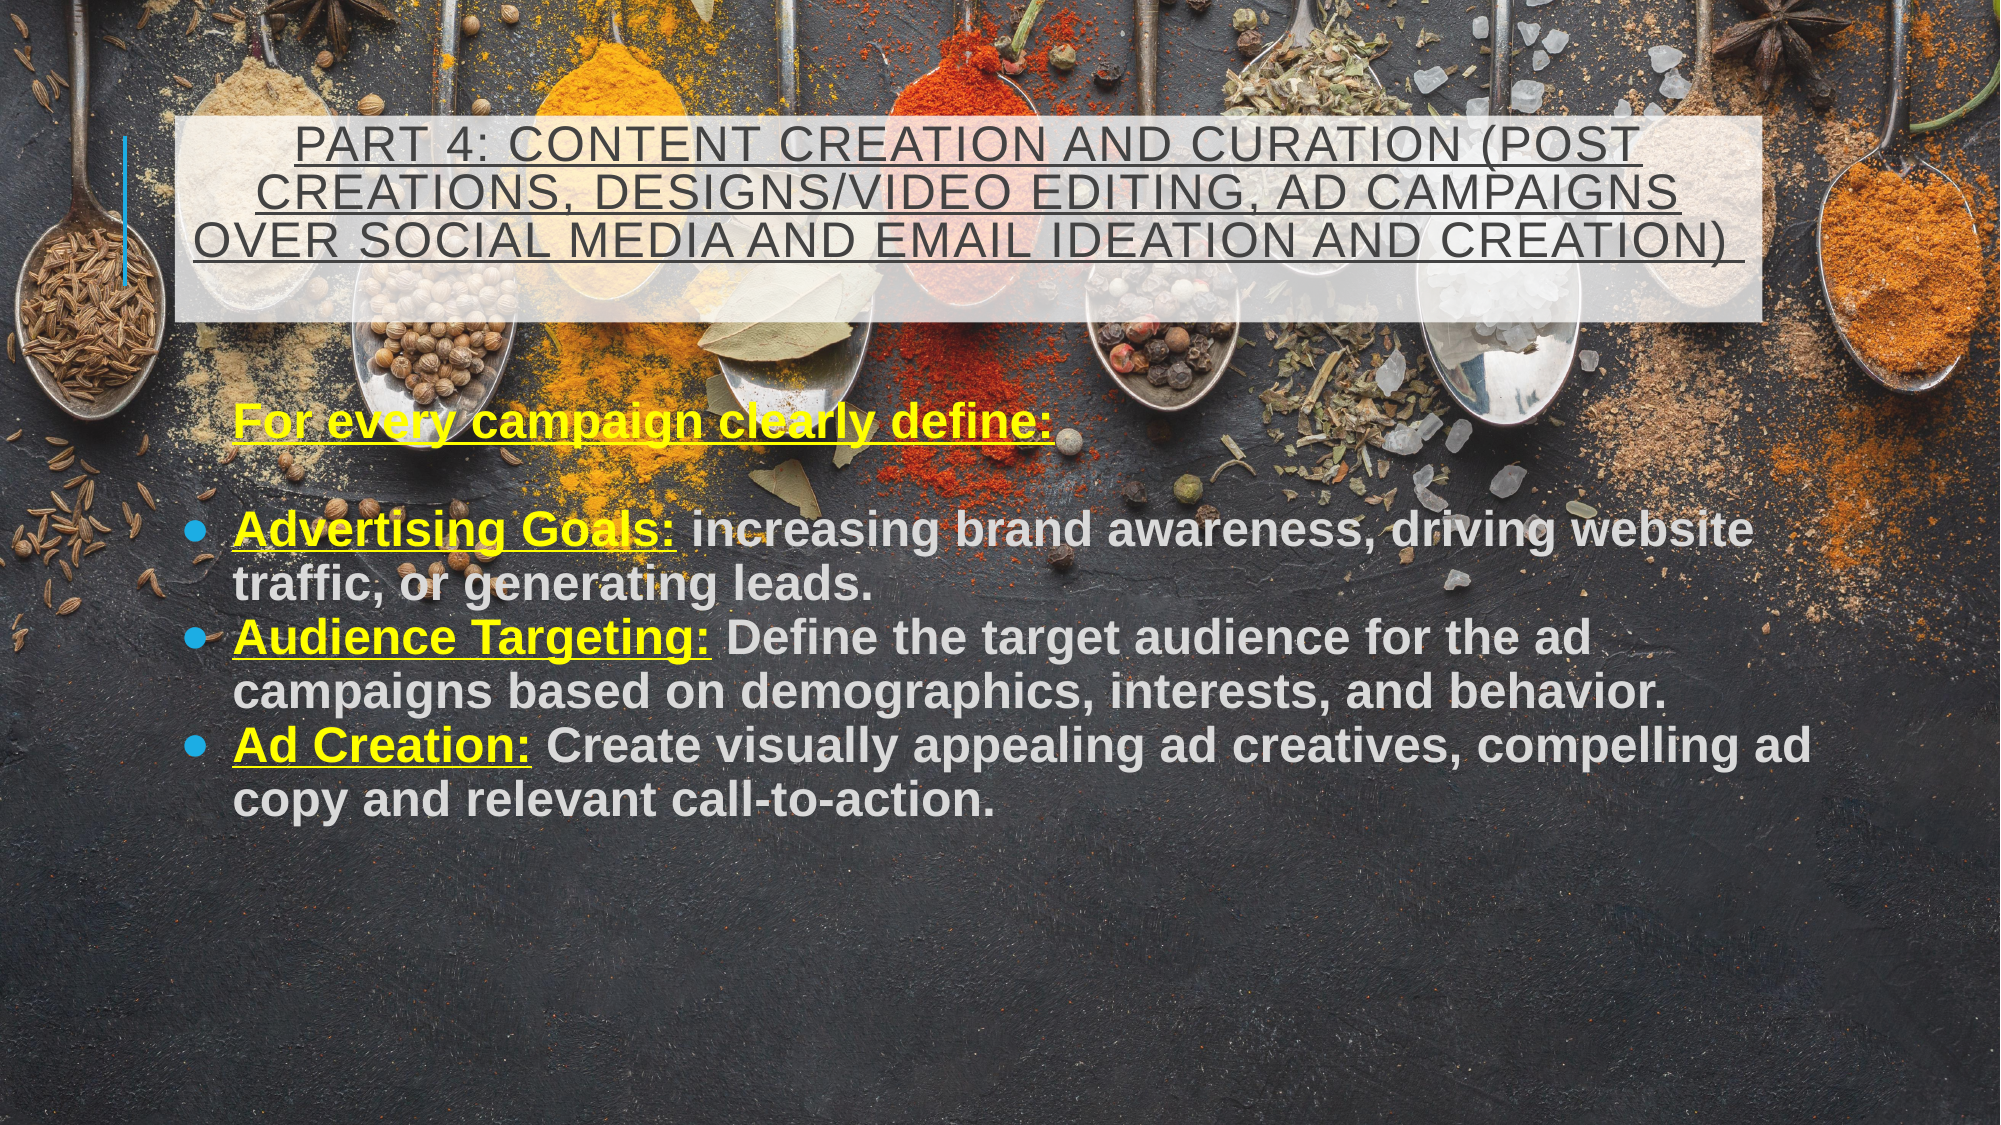

# PART 4: CONTENT CREATION AND CURATION (POST CREATIONS, DESIGNS/VIDEO EDITING, AD CAMPAIGNS OVER SOCIAL MEDIA AND EMAIL IDEATION AND CREATION)

For every campaign clearly define:

Advertising Goals: increasing brand awareness, driving website traffic, or generating leads.
Audience Targeting: Define the target audience for the ad campaigns based on demographics, interests, and behavior.
Ad Creation: Create visually appealing ad creatives, compelling ad copy and relevant call-to-action.